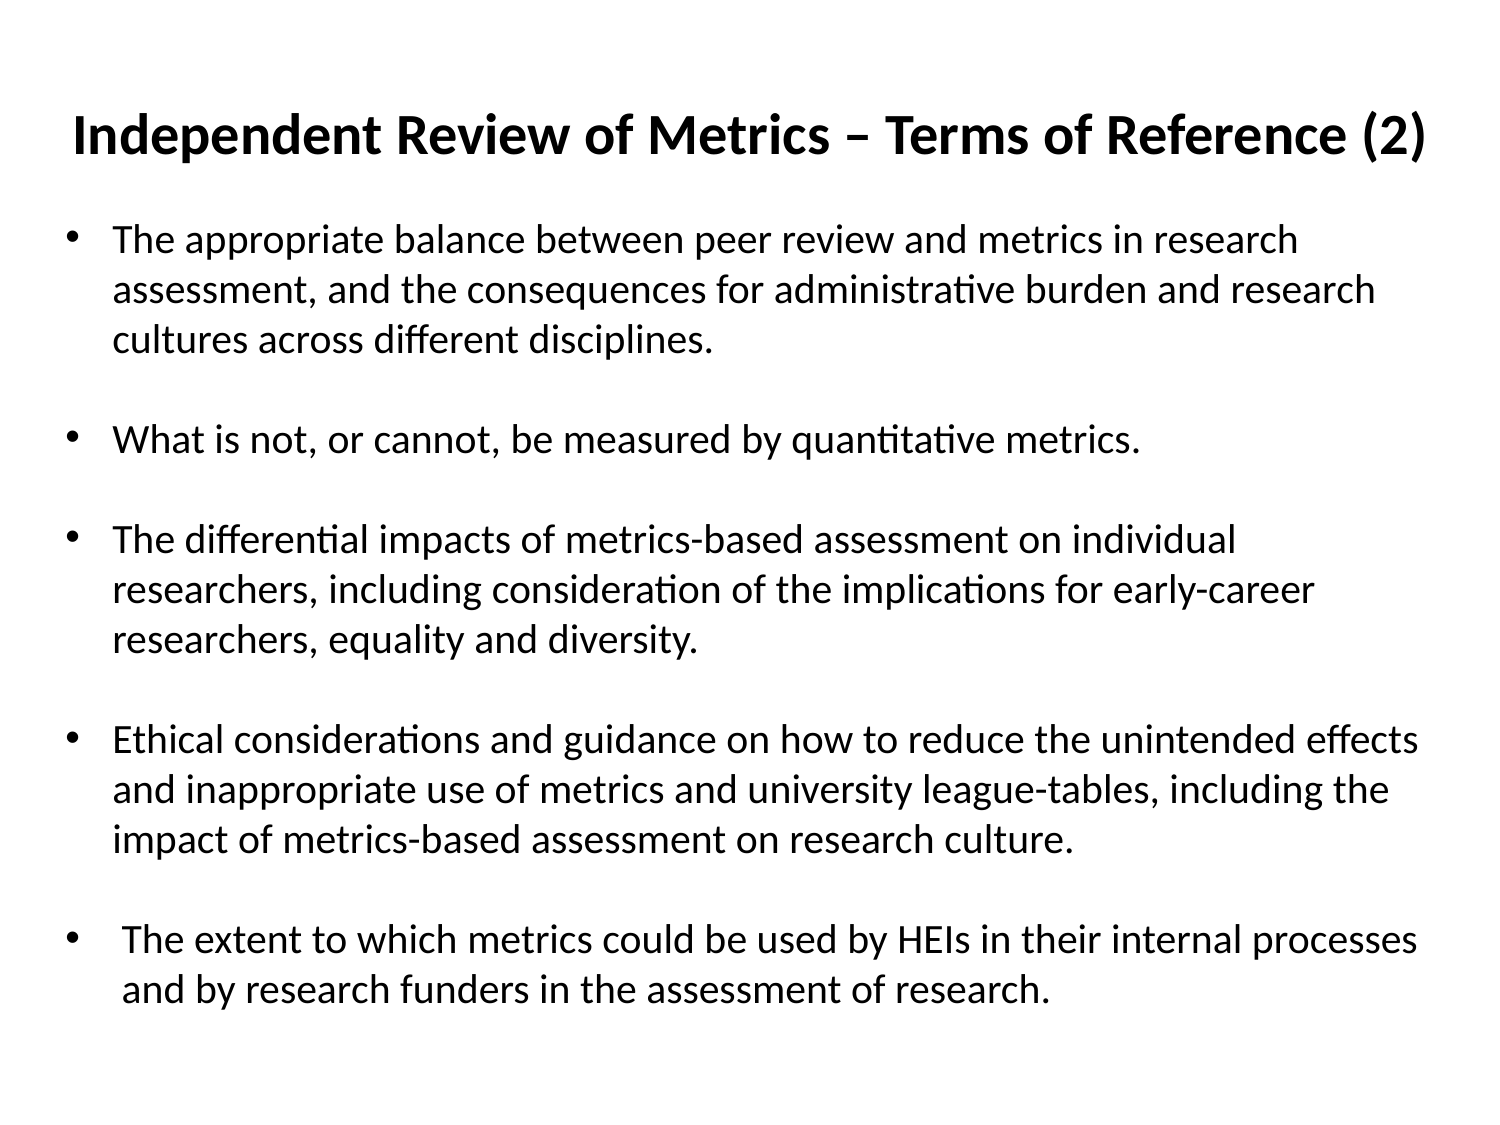

Independent Review of Metrics – Terms of Reference (2)

The appropriate balance between peer review and metrics in research assessment, and the consequences for administrative burden and research cultures across different disciplines.

What is not, or cannot, be measured by quantitative metrics.

The differential impacts of metrics-based assessment on individual researchers, including consideration of the implications for early-career researchers, equality and diversity.

Ethical considerations and guidance on how to reduce the unintended effects and inappropriate use of metrics and university league-tables, including the impact of metrics-based assessment on research culture.

The extent to which metrics could be used by HEIs in their internal processes and by research funders in the assessment of research.